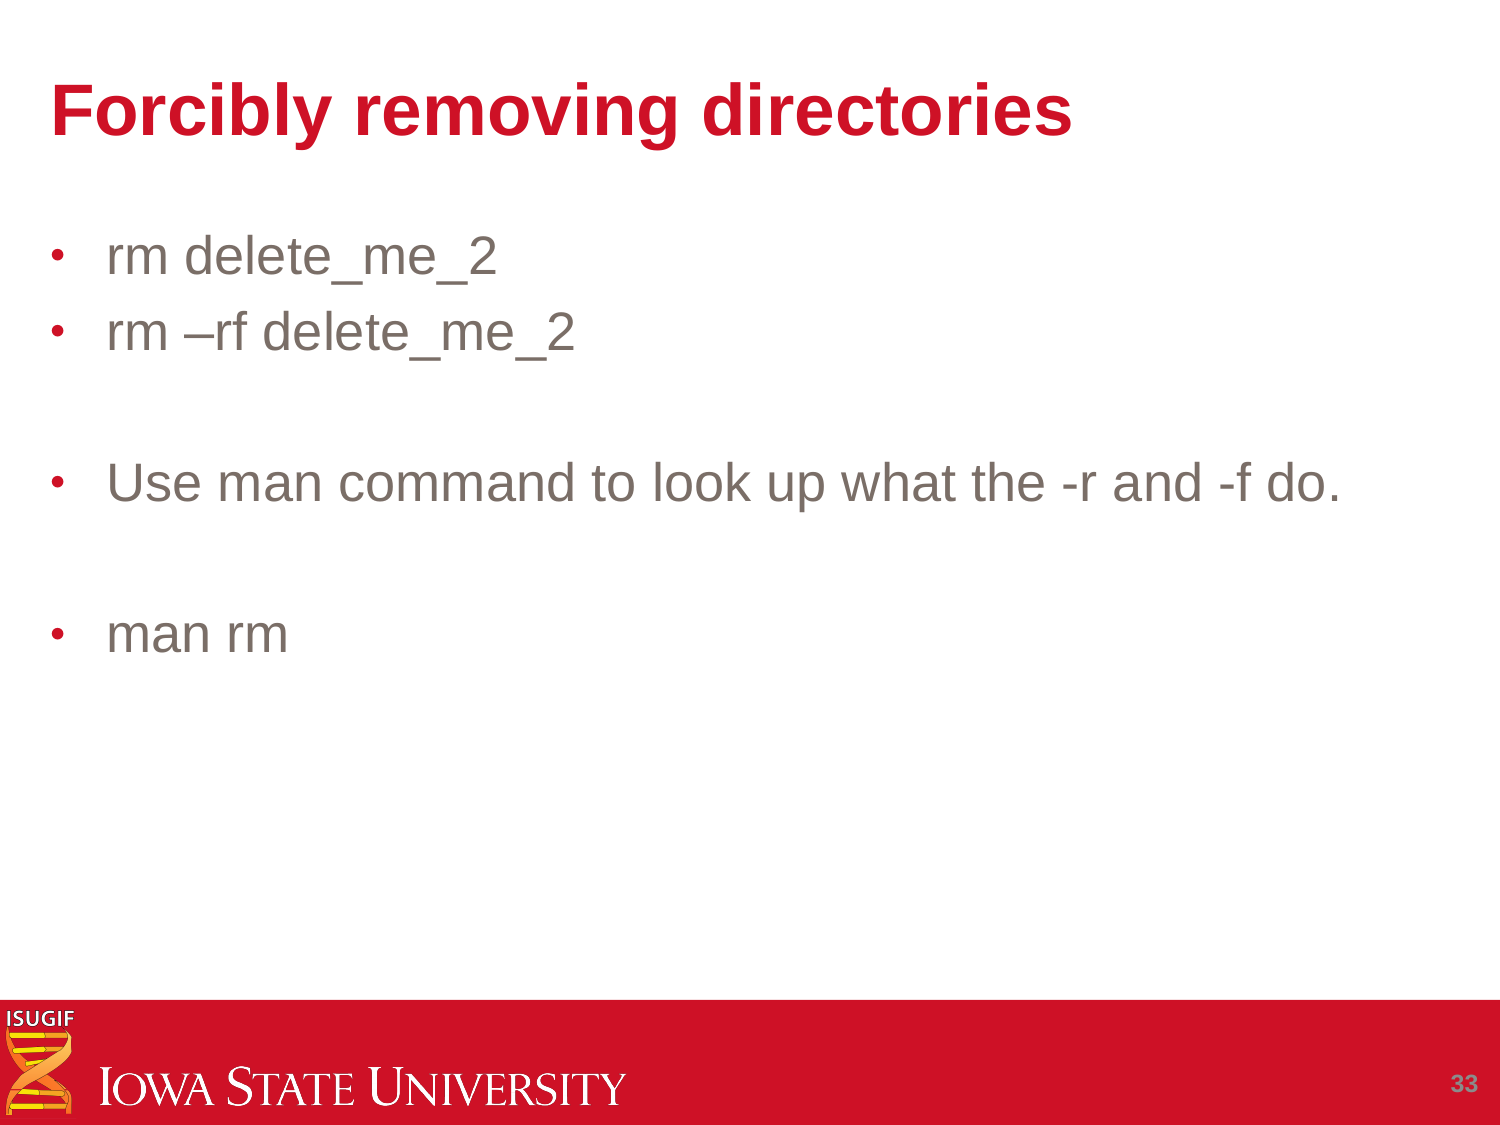

# Forcibly removing directories
rm delete_me_2
rm –rf delete_me_2

Use man command to look up what the -r and -f do.

man rm